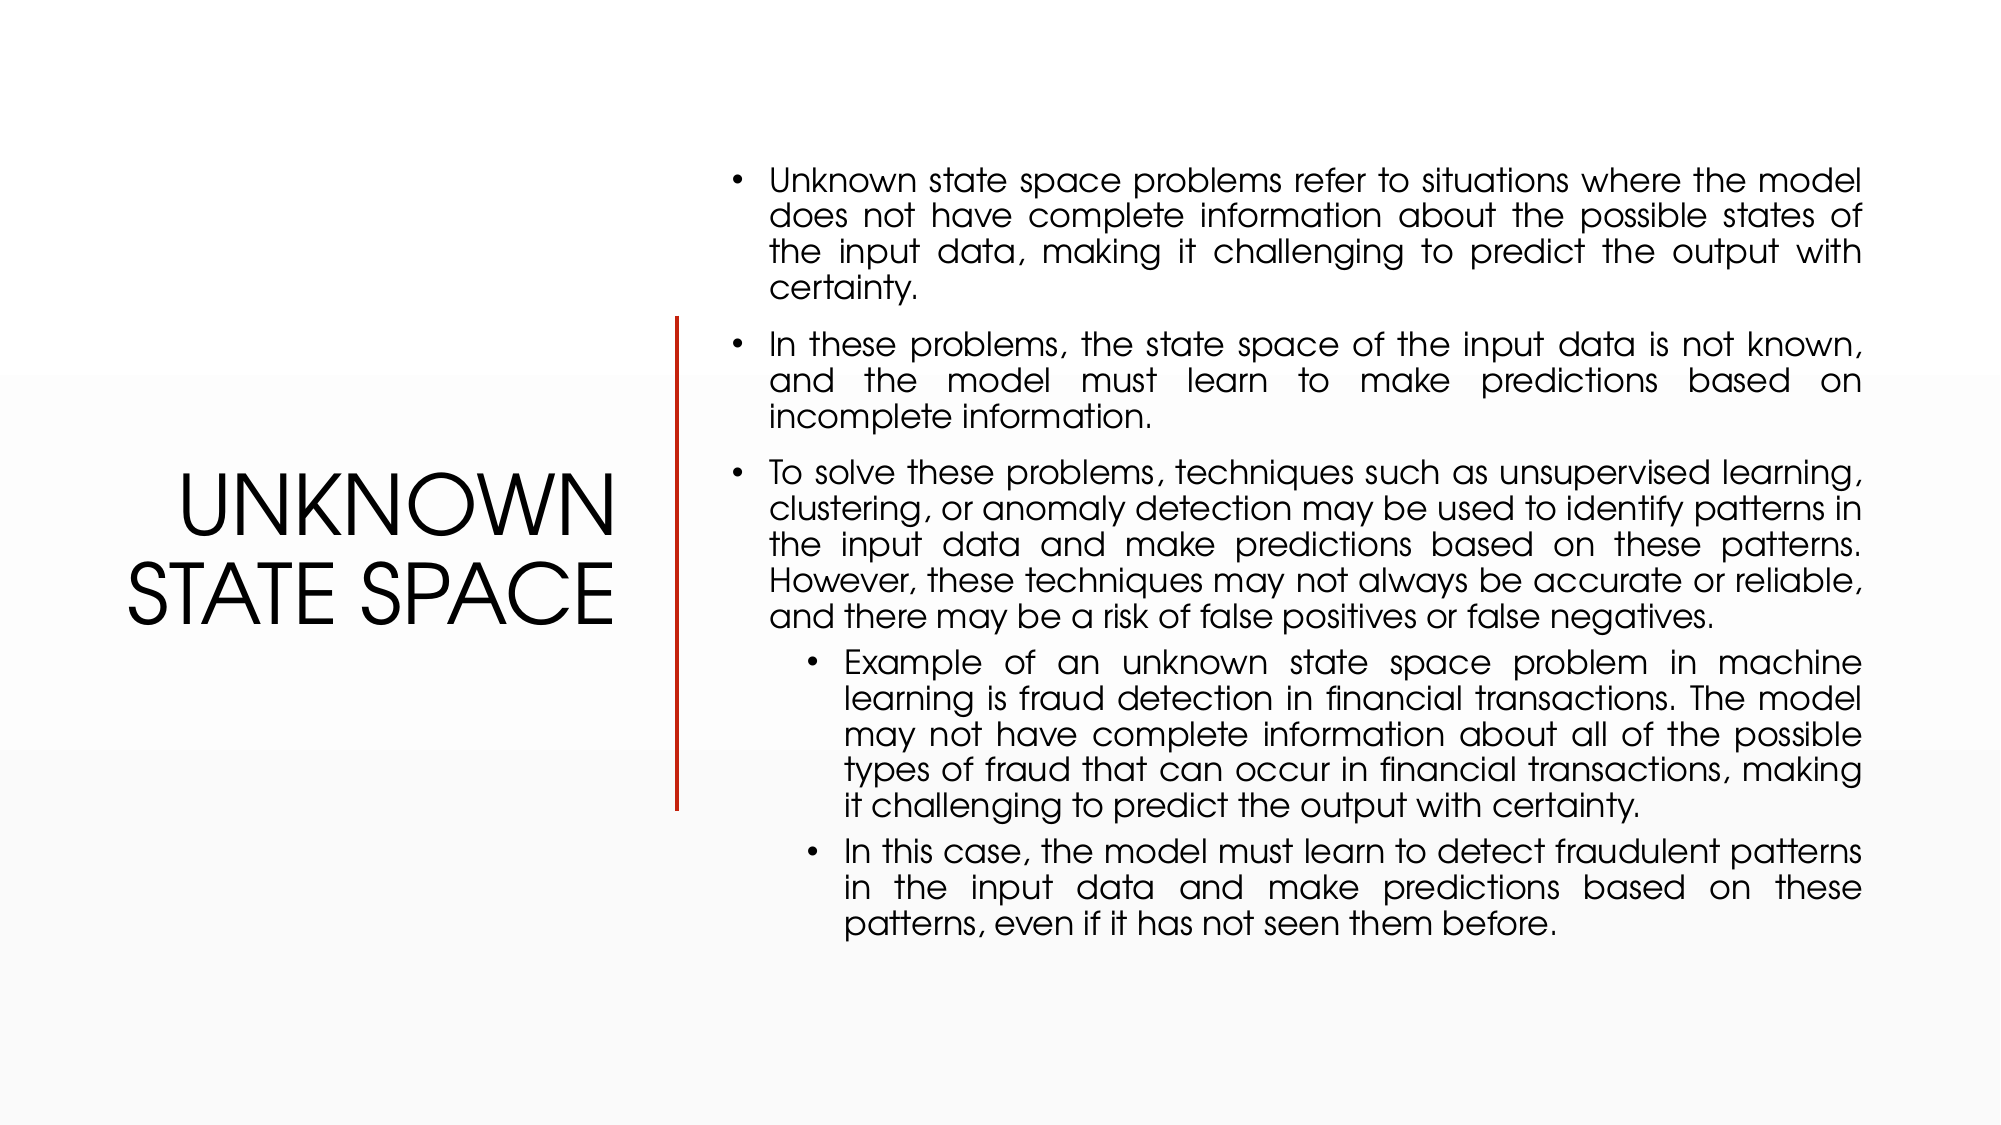

# Unknown state space
Unknown state space problems refer to situations where the model does not have complete information about the possible states of the input data, making it challenging to predict the output with certainty.
In these problems, the state space of the input data is not known, and the model must learn to make predictions based on incomplete information.
To solve these problems, techniques such as unsupervised learning, clustering, or anomaly detection may be used to identify patterns in the input data and make predictions based on these patterns. However, these techniques may not always be accurate or reliable, and there may be a risk of false positives or false negatives.
Example of an unknown state space problem in machine learning is fraud detection in financial transactions. The model may not have complete information about all of the possible types of fraud that can occur in financial transactions, making it challenging to predict the output with certainty.
In this case, the model must learn to detect fraudulent patterns in the input data and make predictions based on these patterns, even if it has not seen them before.